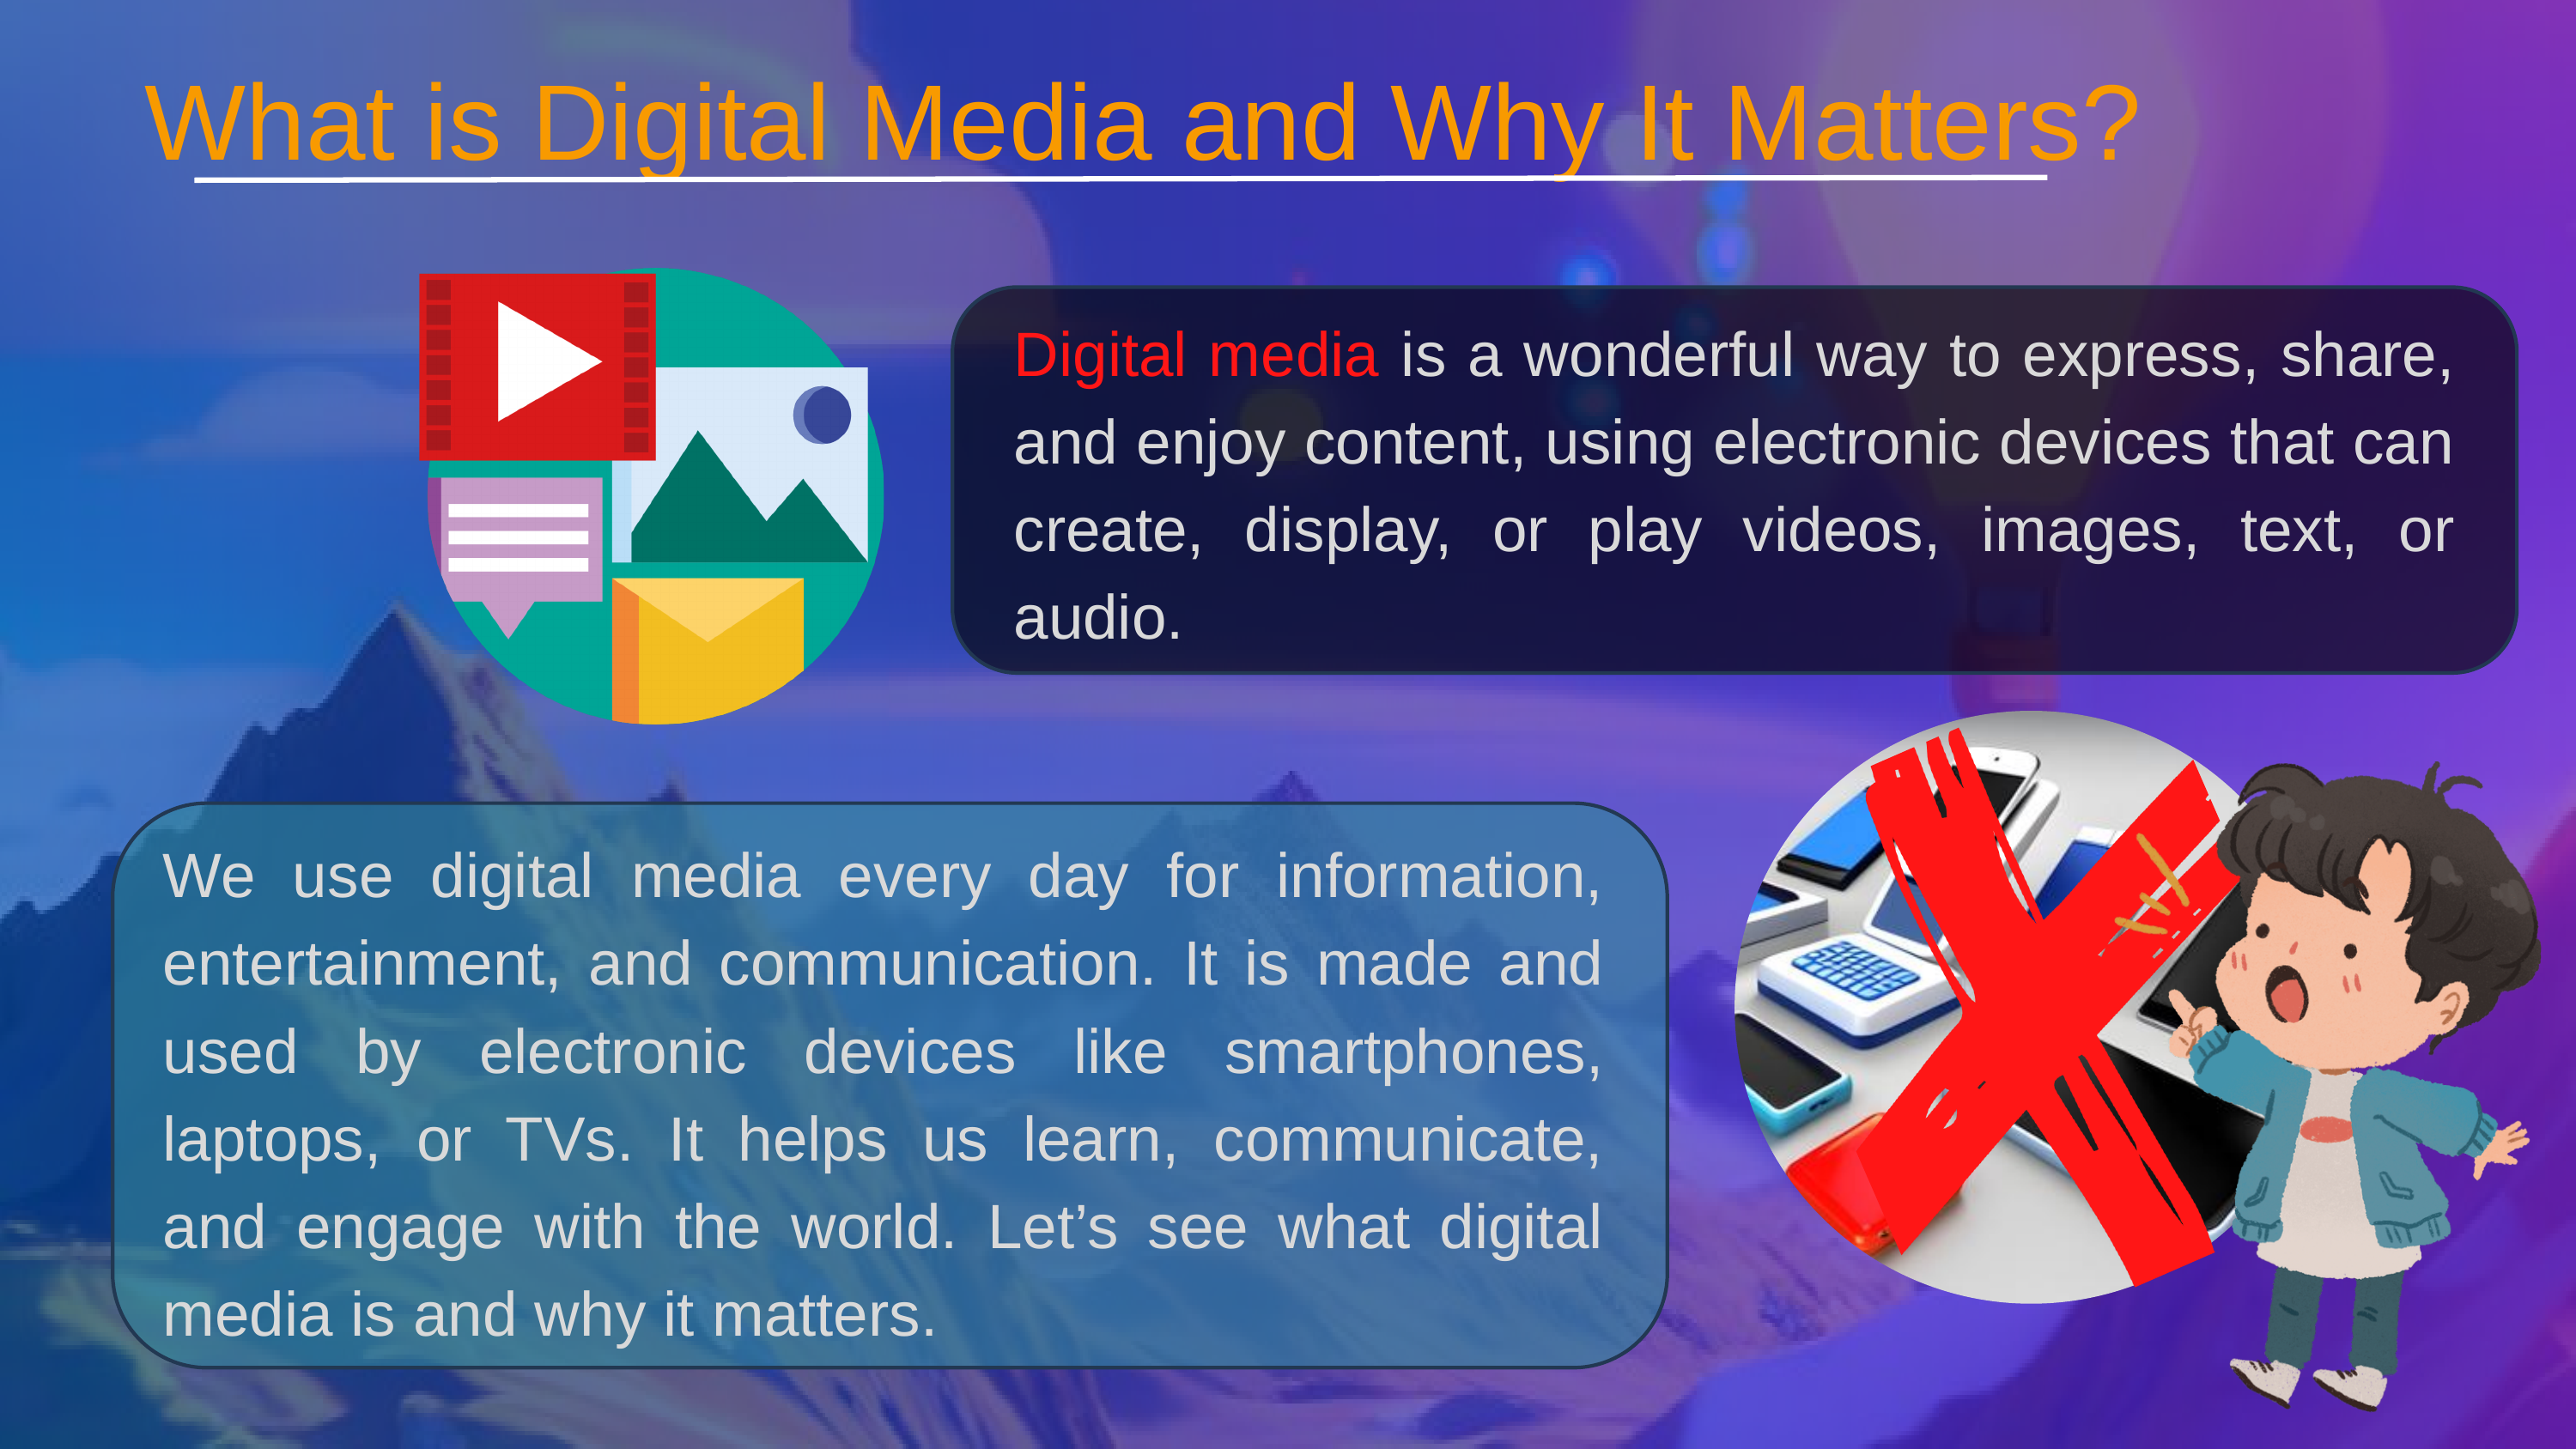

What is Digital Media and Why It Matters?

Digital media is a wonderful way to express, share, and enjoy content, using electronic devices that can create, display, or play videos, images, text, or audio.

We use digital media every day for information, entertainment, and communication. It is made and used by electronic devices like smartphones, laptops, or TVs. It helps us learn, communicate, and engage with the world. Let’s see what digital media is and why it matters.